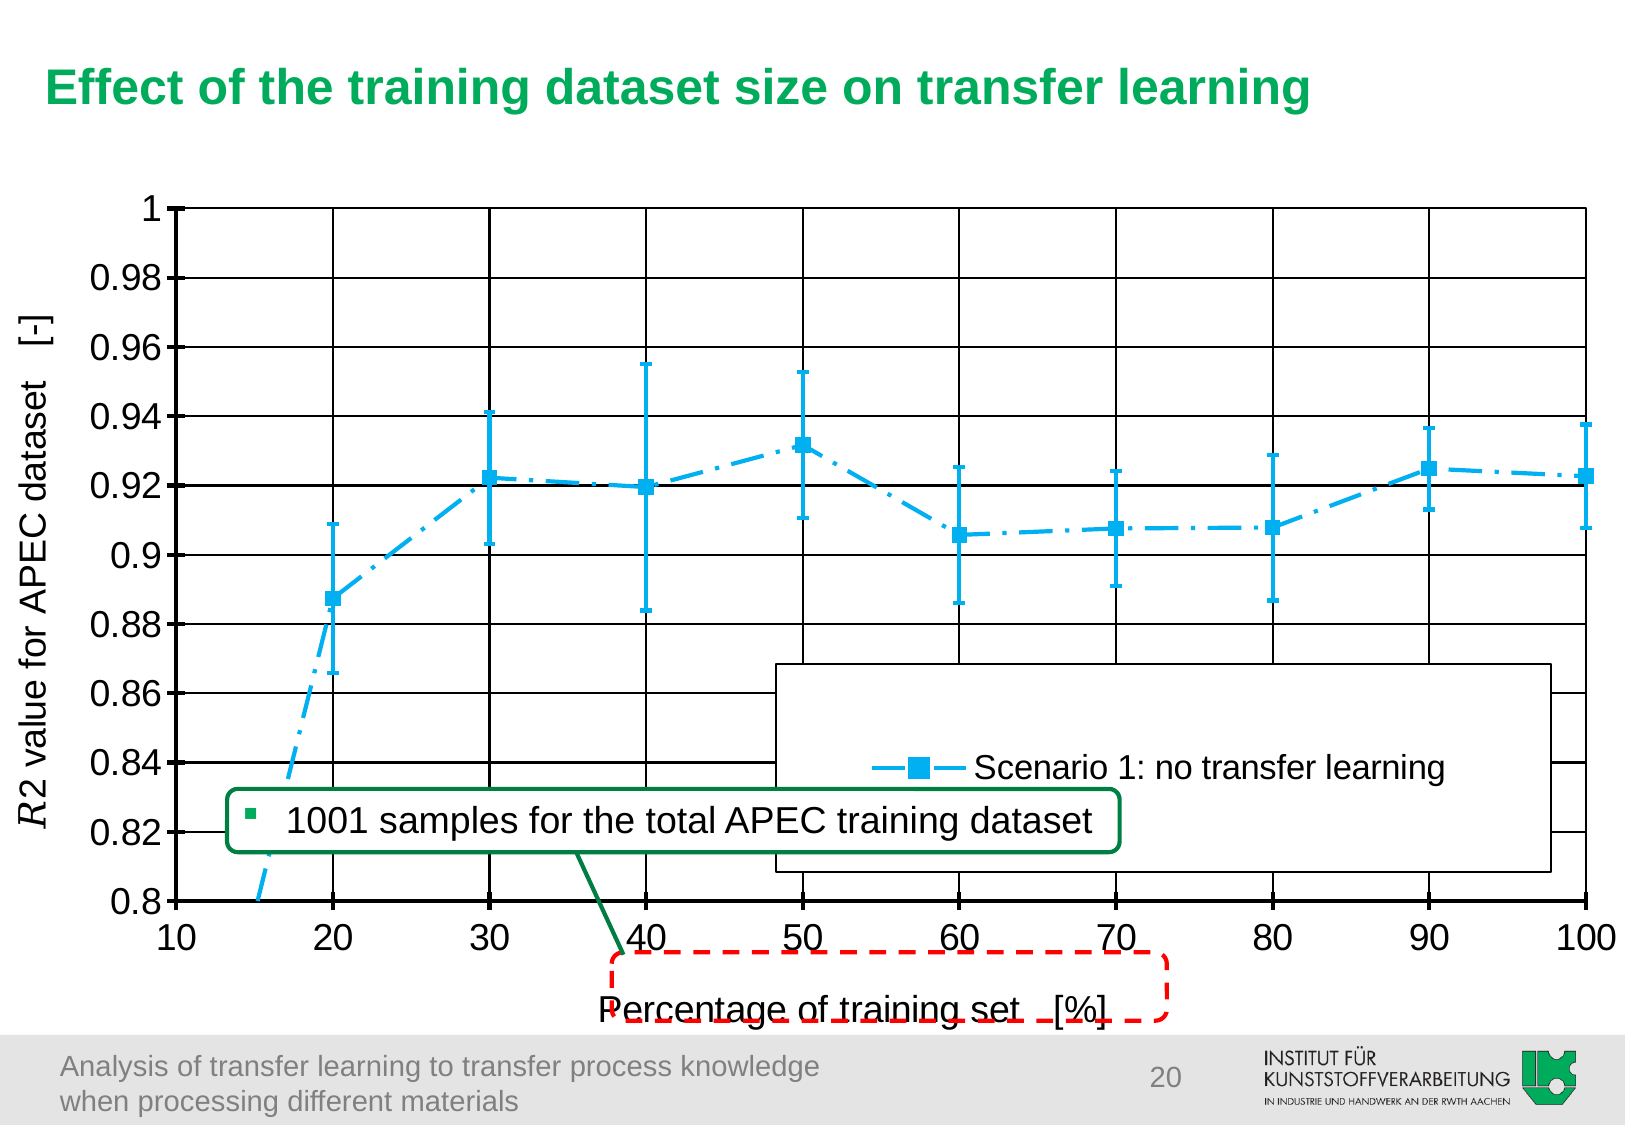

# Effect of the training dataset size on transfer learning

### Chart

| Category | Scenario 1: no transfer learning  |
|---|---|
| 10 | 0.705579 |
| 20 | 0.887397 |
| 30 | 0.922249 |
| 40 | 0.919533 |
| 50 | 0.931673 |
| 60 | 0.905714 |
| 70 | 0.907601 |
| 80 | 0.907844 |
| 90 | 0.924872 |
| 100 | 0.922668 |
1001 samples for the total APEC training dataset

20